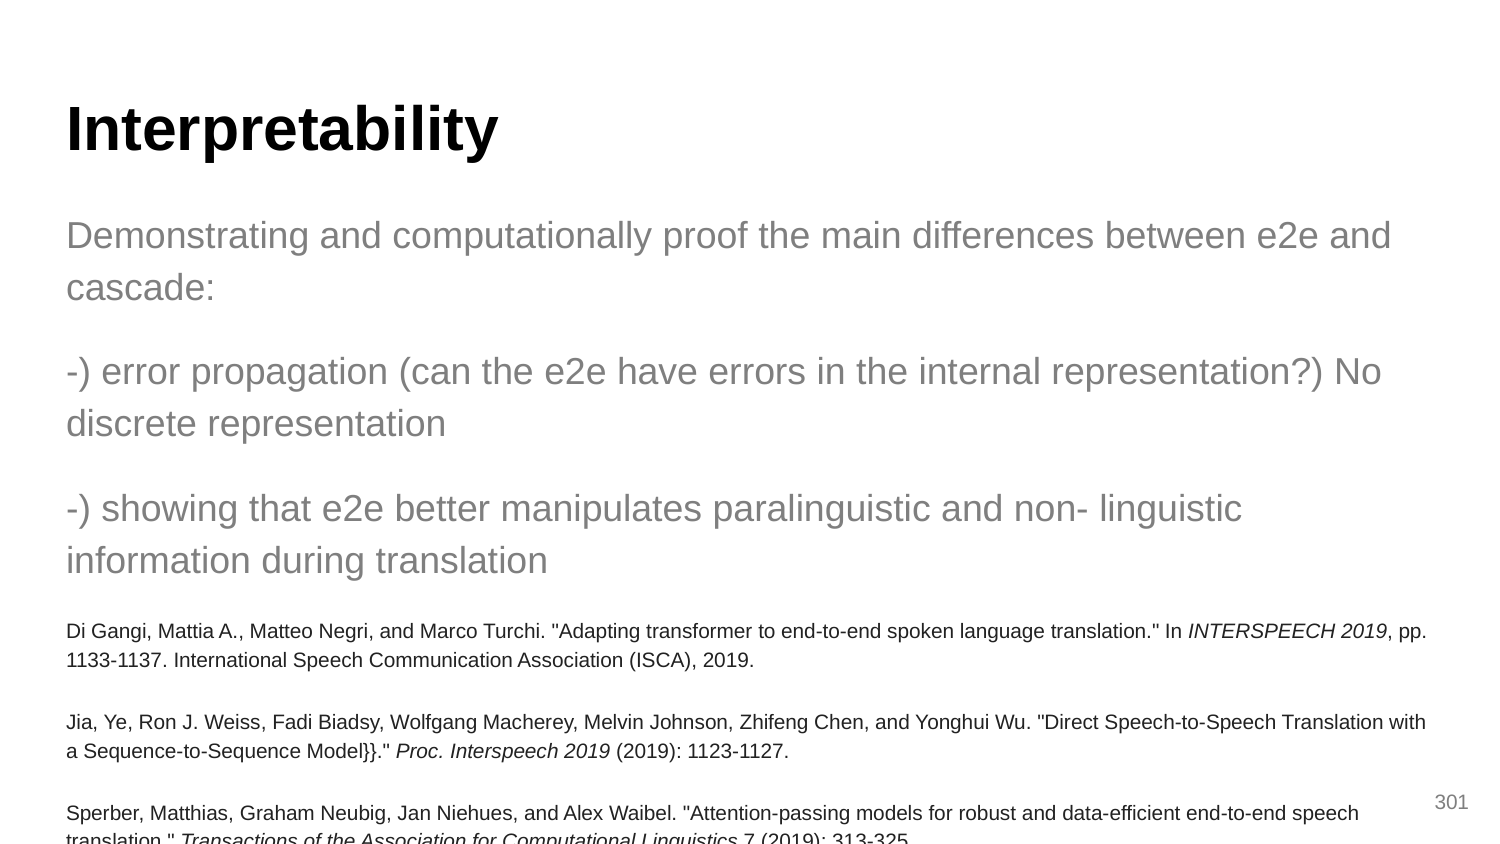

# Interpretability
Demonstrating and computationally proof the main differences between e2e and cascade:
-) error propagation (can the e2e have errors in the internal representation?) No discrete representation
-) showing that e2e better manipulates paralinguistic and non- linguistic information during translation
Di Gangi, Mattia A., Matteo Negri, and Marco Turchi. "Adapting transformer to end-to-end spoken language translation." In INTERSPEECH 2019, pp. 1133-1137. International Speech Communication Association (ISCA), 2019.
Jia, Ye, Ron J. Weiss, Fadi Biadsy, Wolfgang Macherey, Melvin Johnson, Zhifeng Chen, and Yonghui Wu. "Direct Speech-to-Speech Translation with a Sequence-to-Sequence Model}}." Proc. Interspeech 2019 (2019): 1123-1127.
Sperber, Matthias, Graham Neubig, Jan Niehues, and Alex Waibel. "Attention-passing models for robust and data-efficient end-to-end speech translation." Transactions of the Association for Computational Linguistics 7 (2019): 313-325.

301